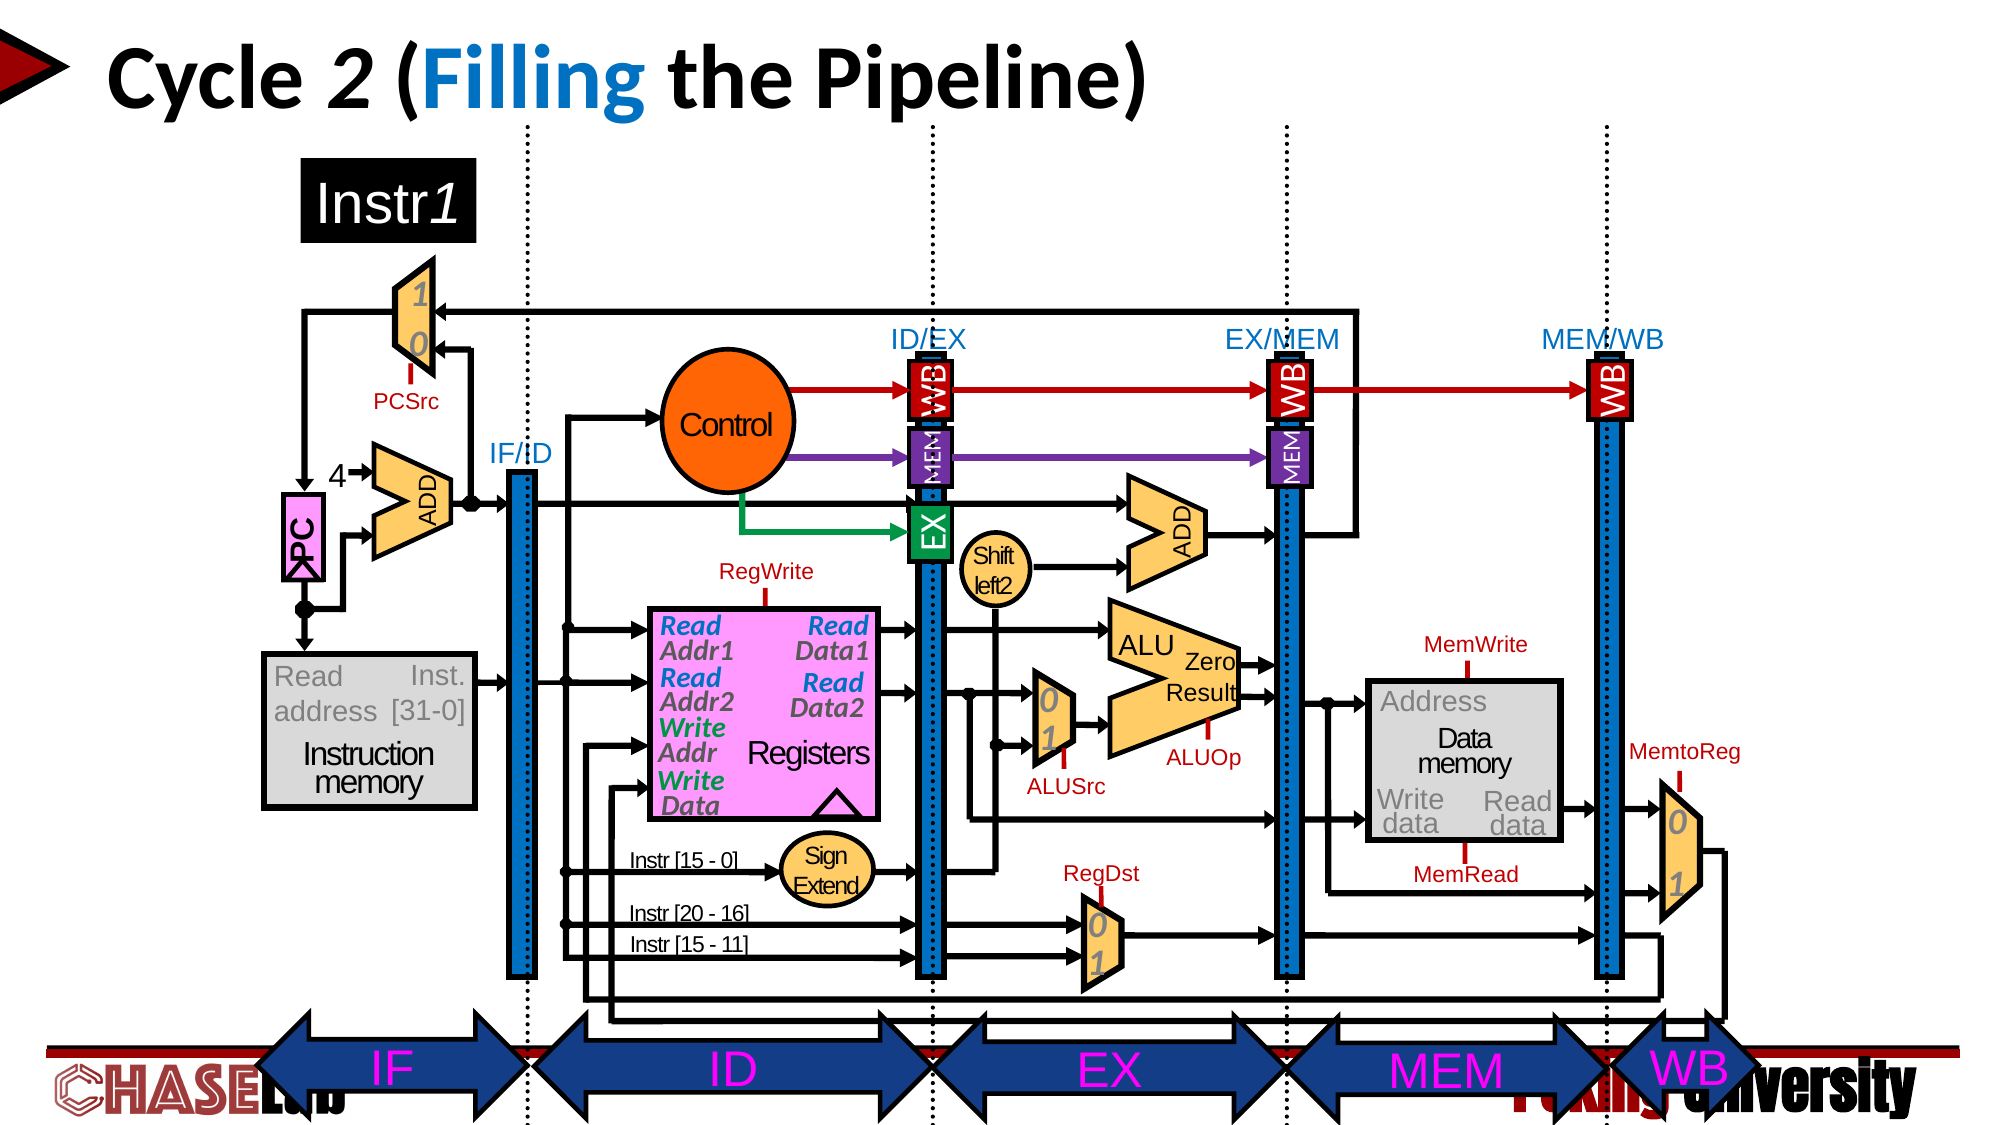

# Cycle 2 (Filling the Pipeline)

MEM/WB
EX/MEM

WB
WB
MEM

ADD

Shift
left2

ALU
MemWrite

Zero

0
Result
Address

1

Data
memory

MemtoReg
ALUOp

ALUSrc

Write
data
Read
data
0

RegDst

1
MemRead

0

1

EX
MEM
WB

Instr2
Instr1
1

0

ID/EX

PCSrc
WB
Control

IF/ID

MEM

ADD
4

PC

EX

RegWrite

Read
Data1
Read
Addr1
Read
Addr2
Write Addr
Write Data

Inst.
[31-0]
Read
address

Instruction
memory
Read
Data2

Registers

Instr [15 - 0]
Sign
Extend

Instr [20 - 16]

Instr [15 - 11]

IF
ID